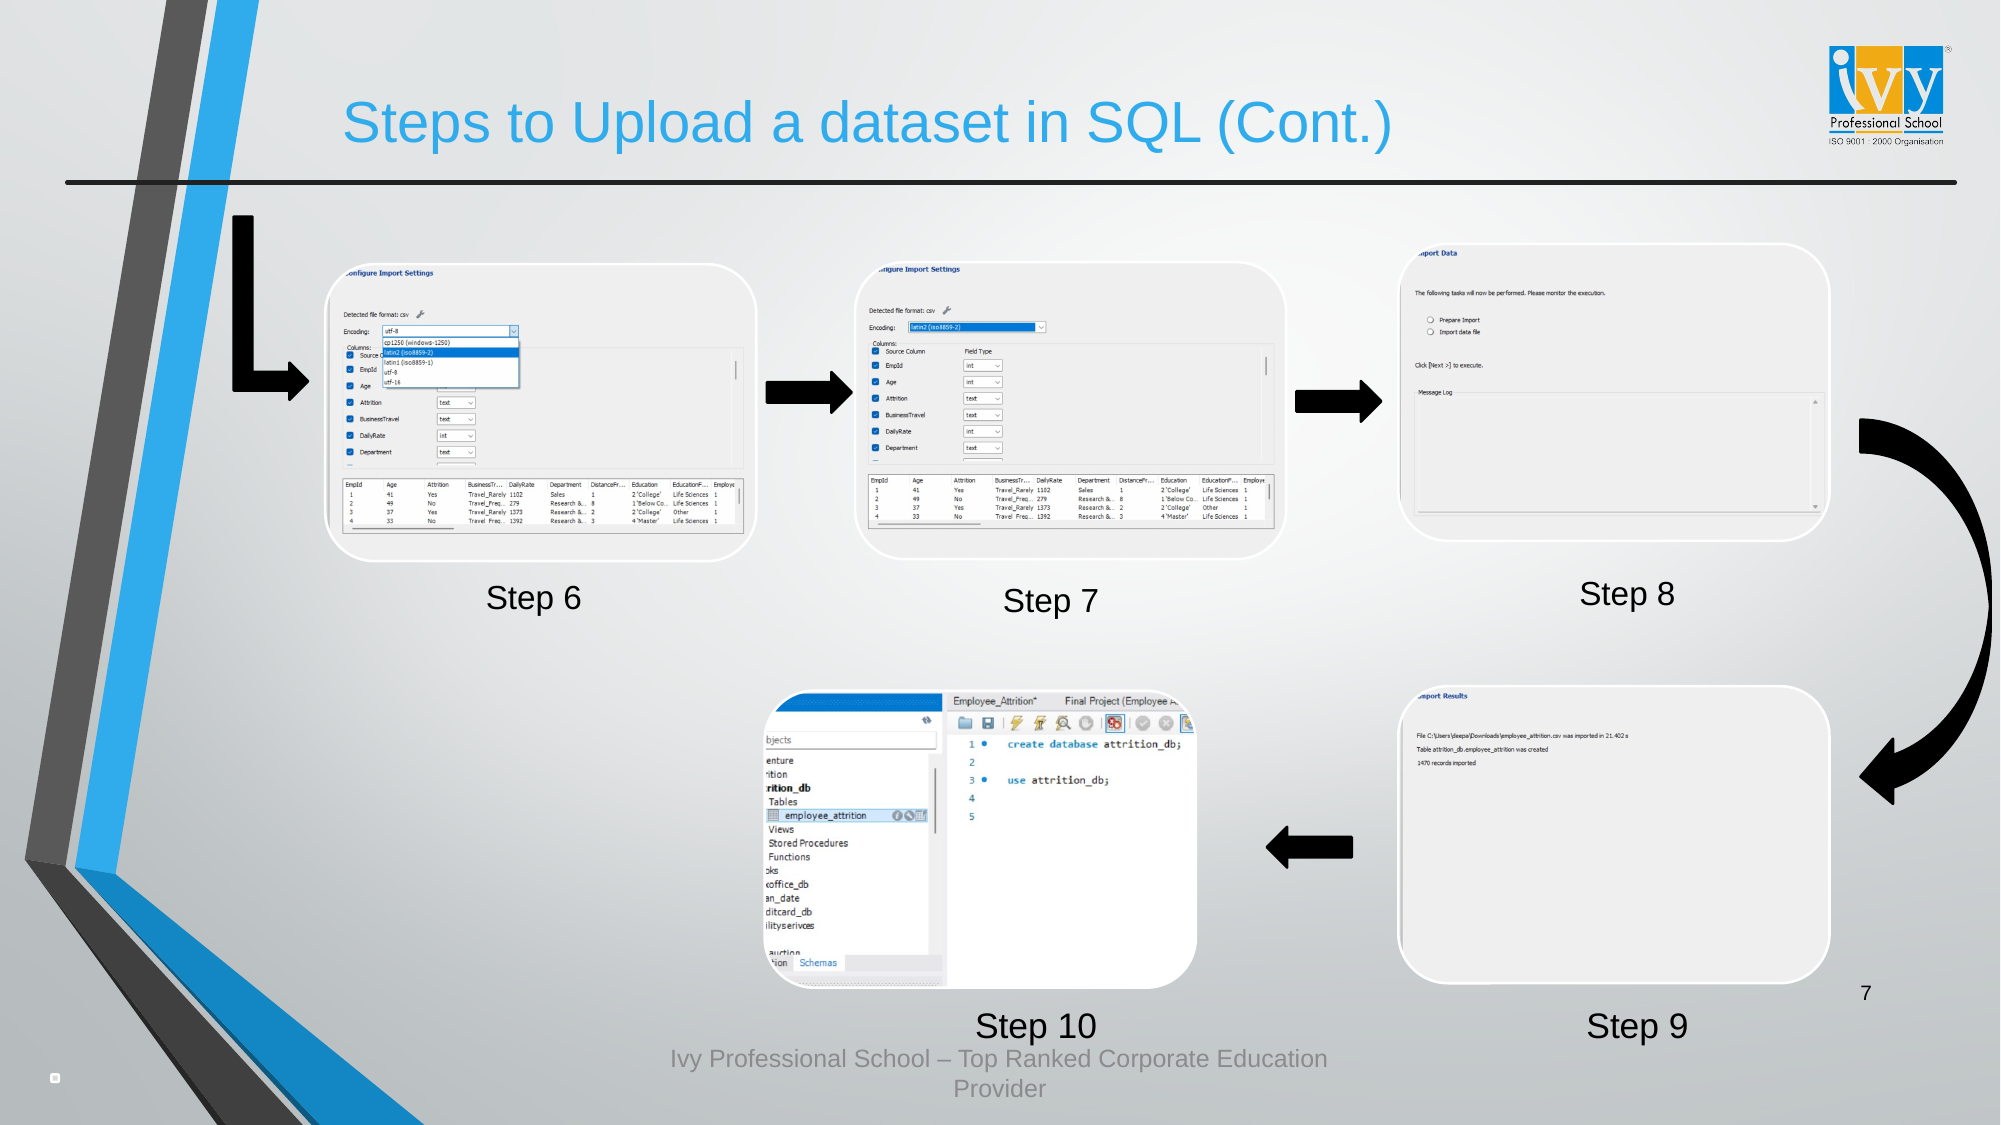

# Steps to Upload a dataset in SQL (Cont.)
Step 8
Step 6
Step 9
Step 7

Step 8

Step 10

7
Step 9